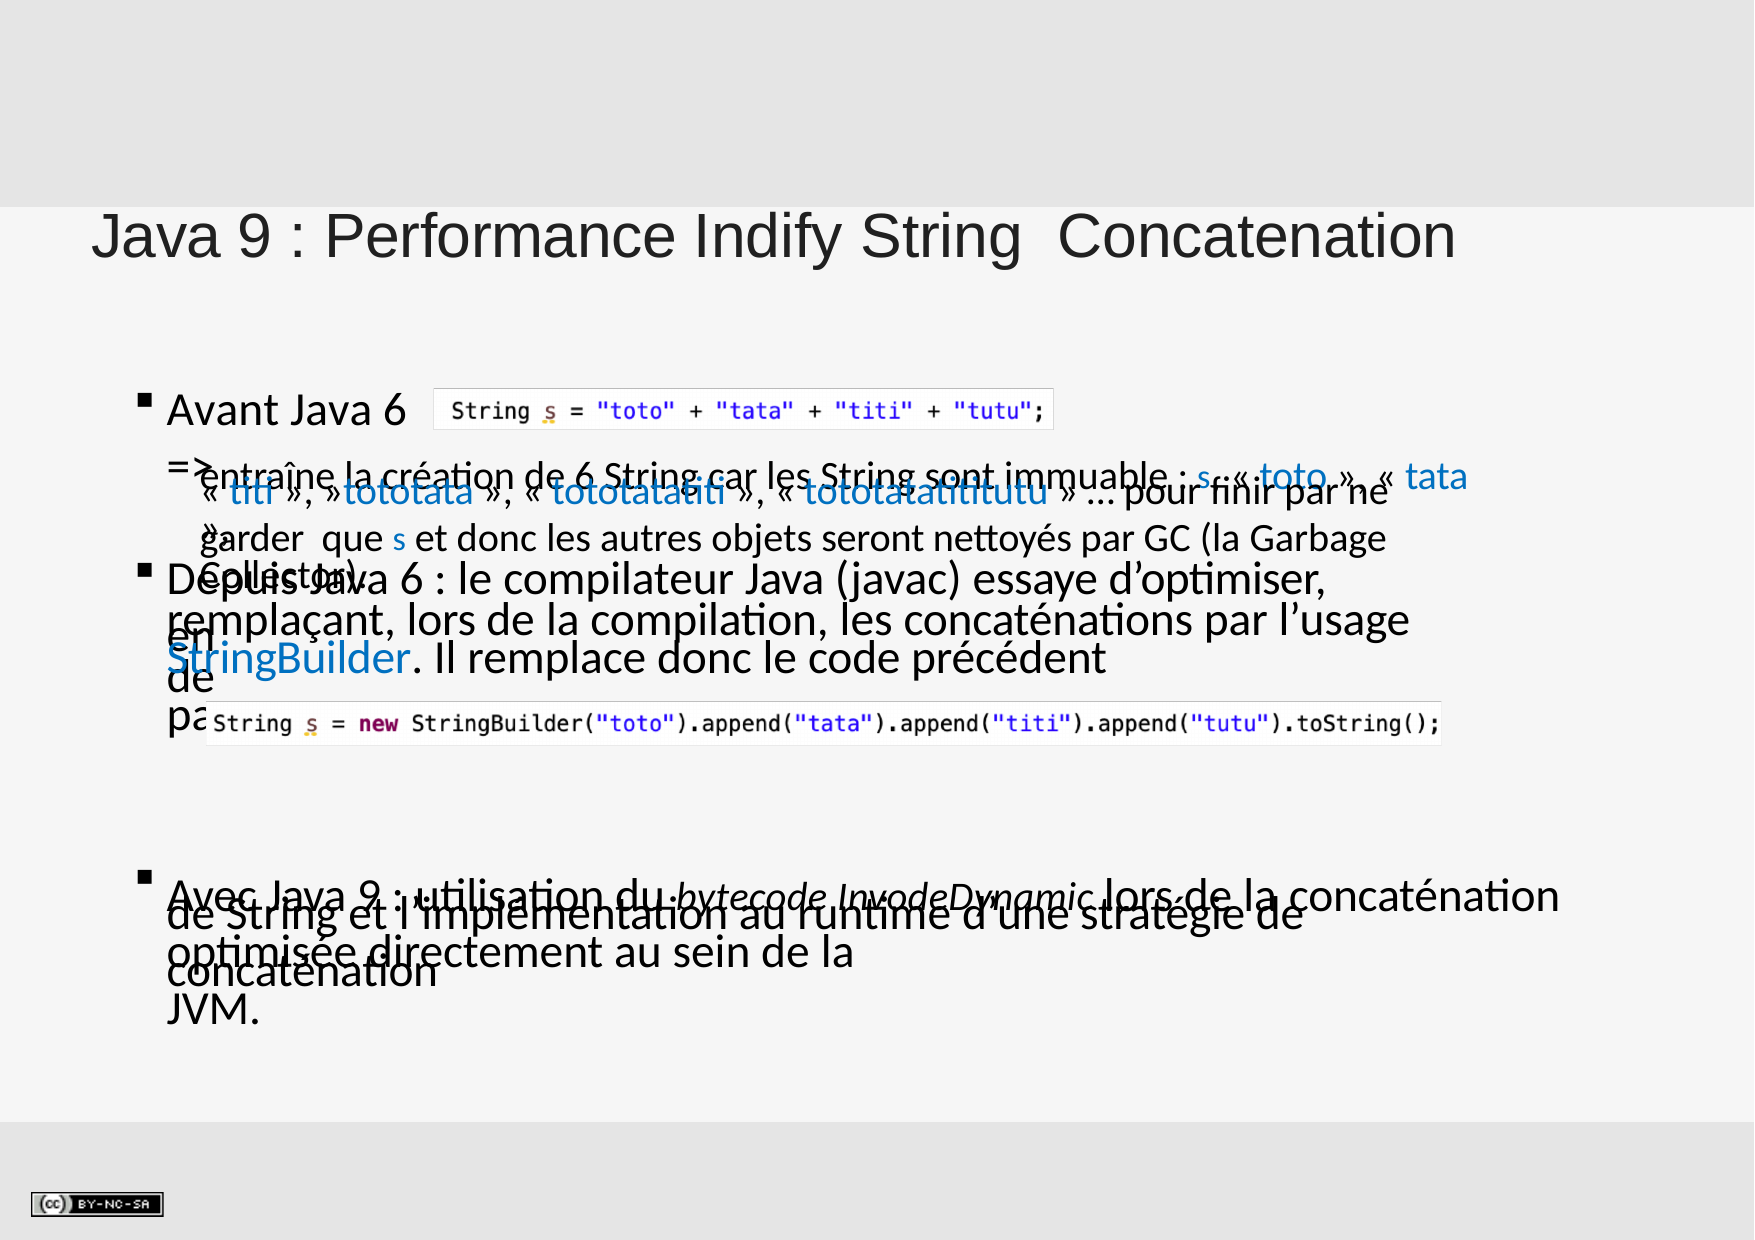

# Java 9 : Performance Indify String  Concatenation
Avant Java 6	=>

entraîne la création de 6 String car les String sont immuable : s, « toto », « tata »,
« titi », »tototata », « tototatatiti », « tototatatititutu » … pour finir par ne garder  que s et donc les autres objets seront nettoyés par GC (la Garbage Collector).
Depuis Java 6 : le compilateur Java (javac) essaye d’optimiser, en
remplaçant, lors de la compilation, les concaténations par l’usage de
StringBuilder. Il remplace donc le code précédent par :

Avec Java 9 : utilisation du bytecode InvodeDynamic lors de la concaténation
de String et l’implémentation au runtime d’une stratégie de concaténation
optimisée directement au sein de la JVM.